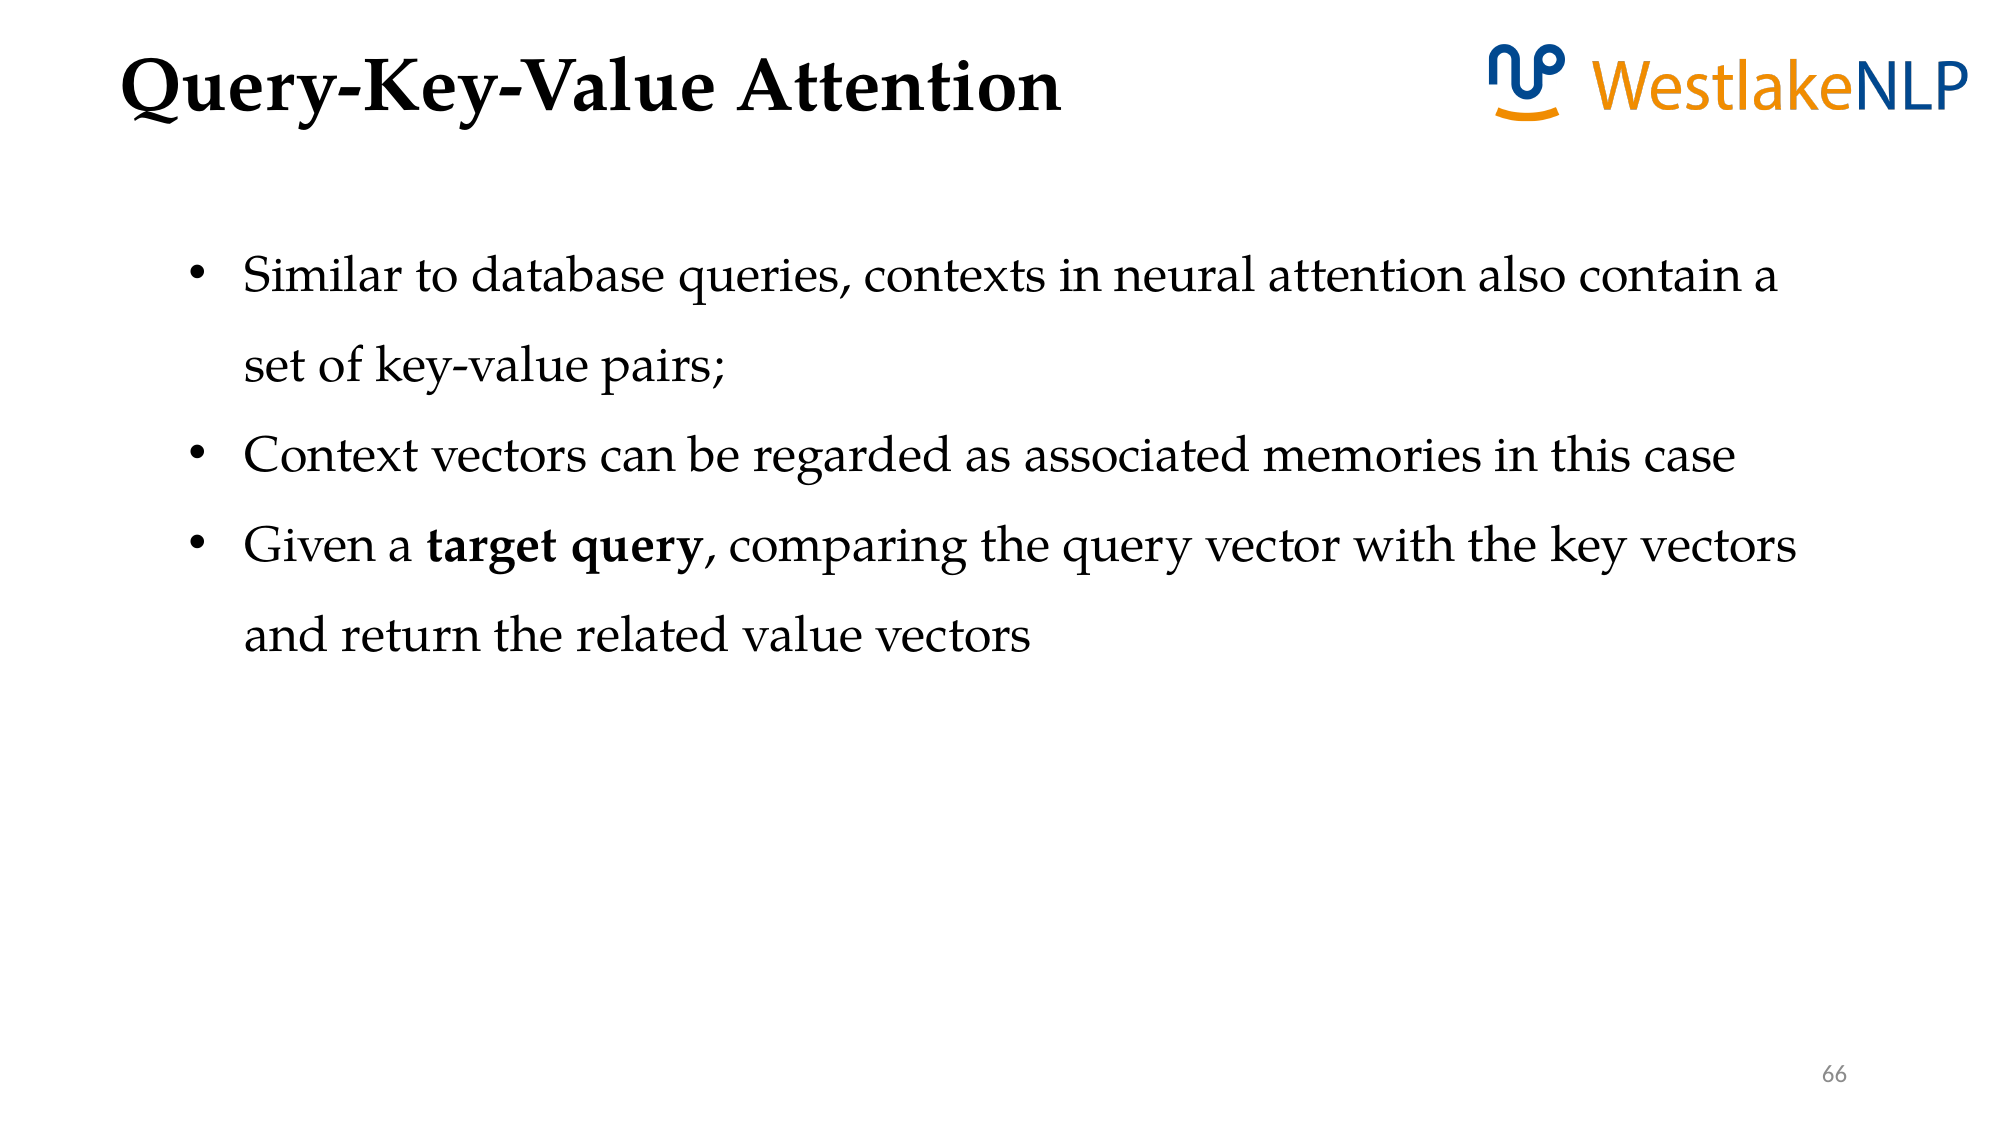

Query-Key-Value Attention
Similar to database queries, contexts in neural attention also contain a set of key-value pairs;
Context vectors can be regarded as associated memories in this case
Given a target query, comparing the query vector with the key vectors and return the related value vectors

66